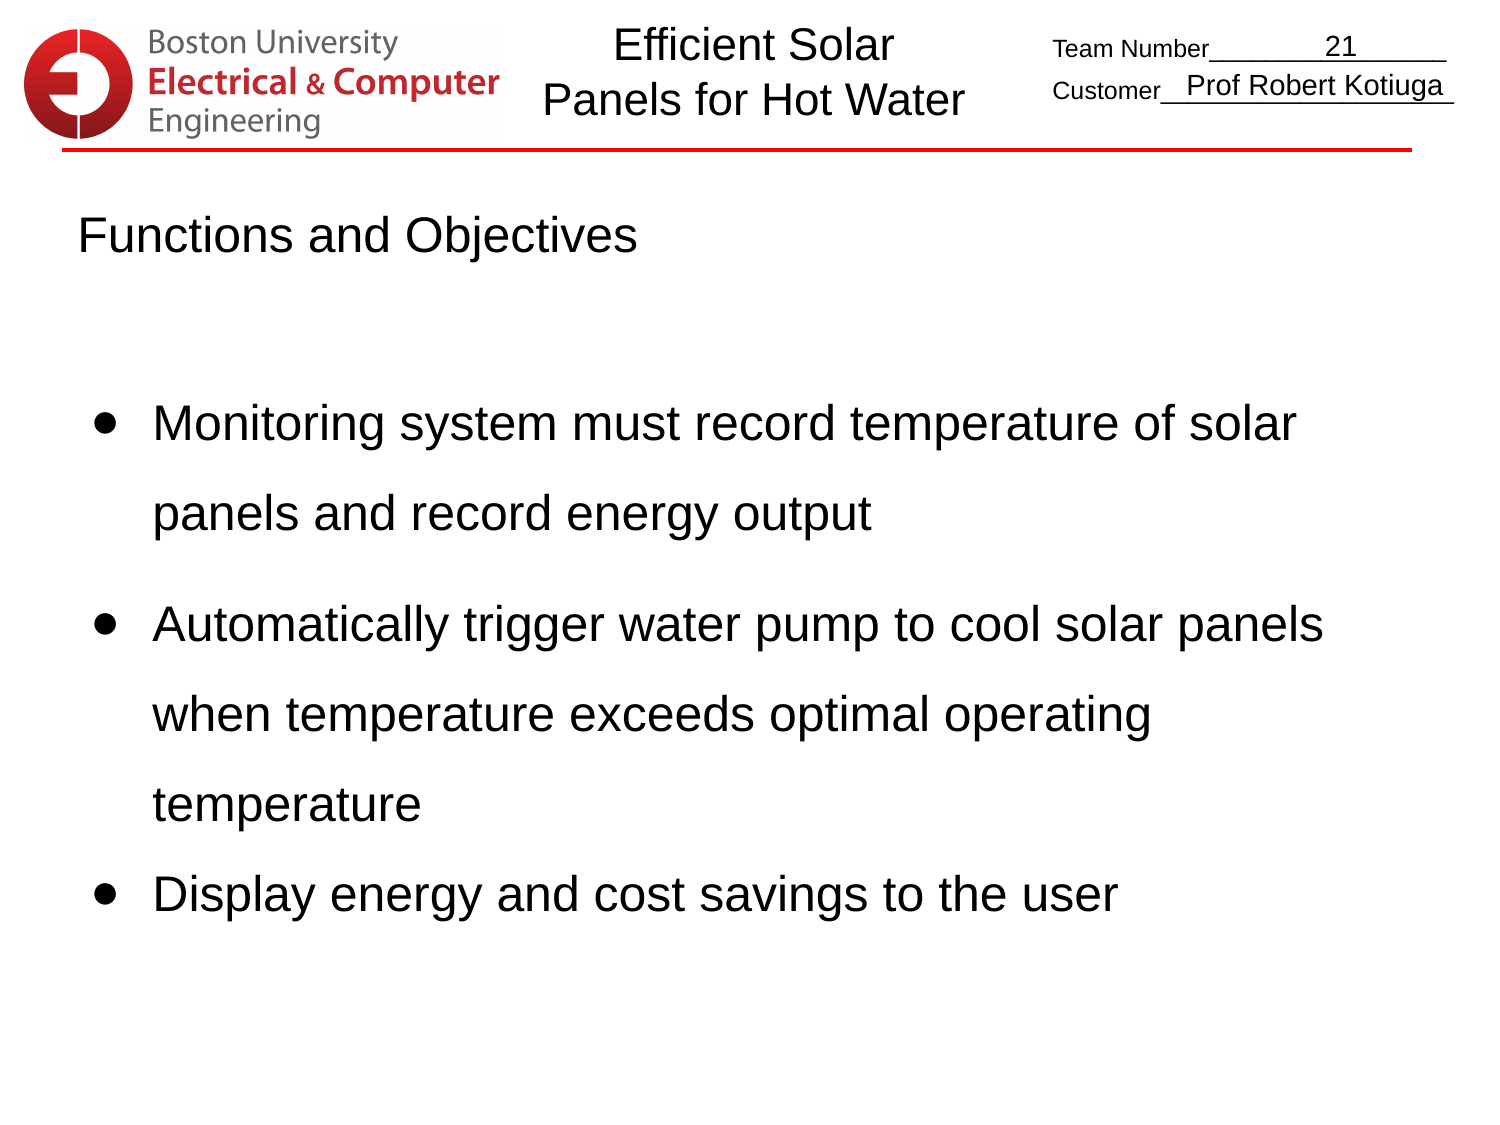

Efficient Solar Panels for Hot Water
21
Prof Robert Kotiuga

Functions and Objectives

Monitoring system must record temperature of solar panels and record energy output
Automatically trigger water pump to cool solar panels when temperature exceeds optimal operating temperature
Display energy and cost savings to the user